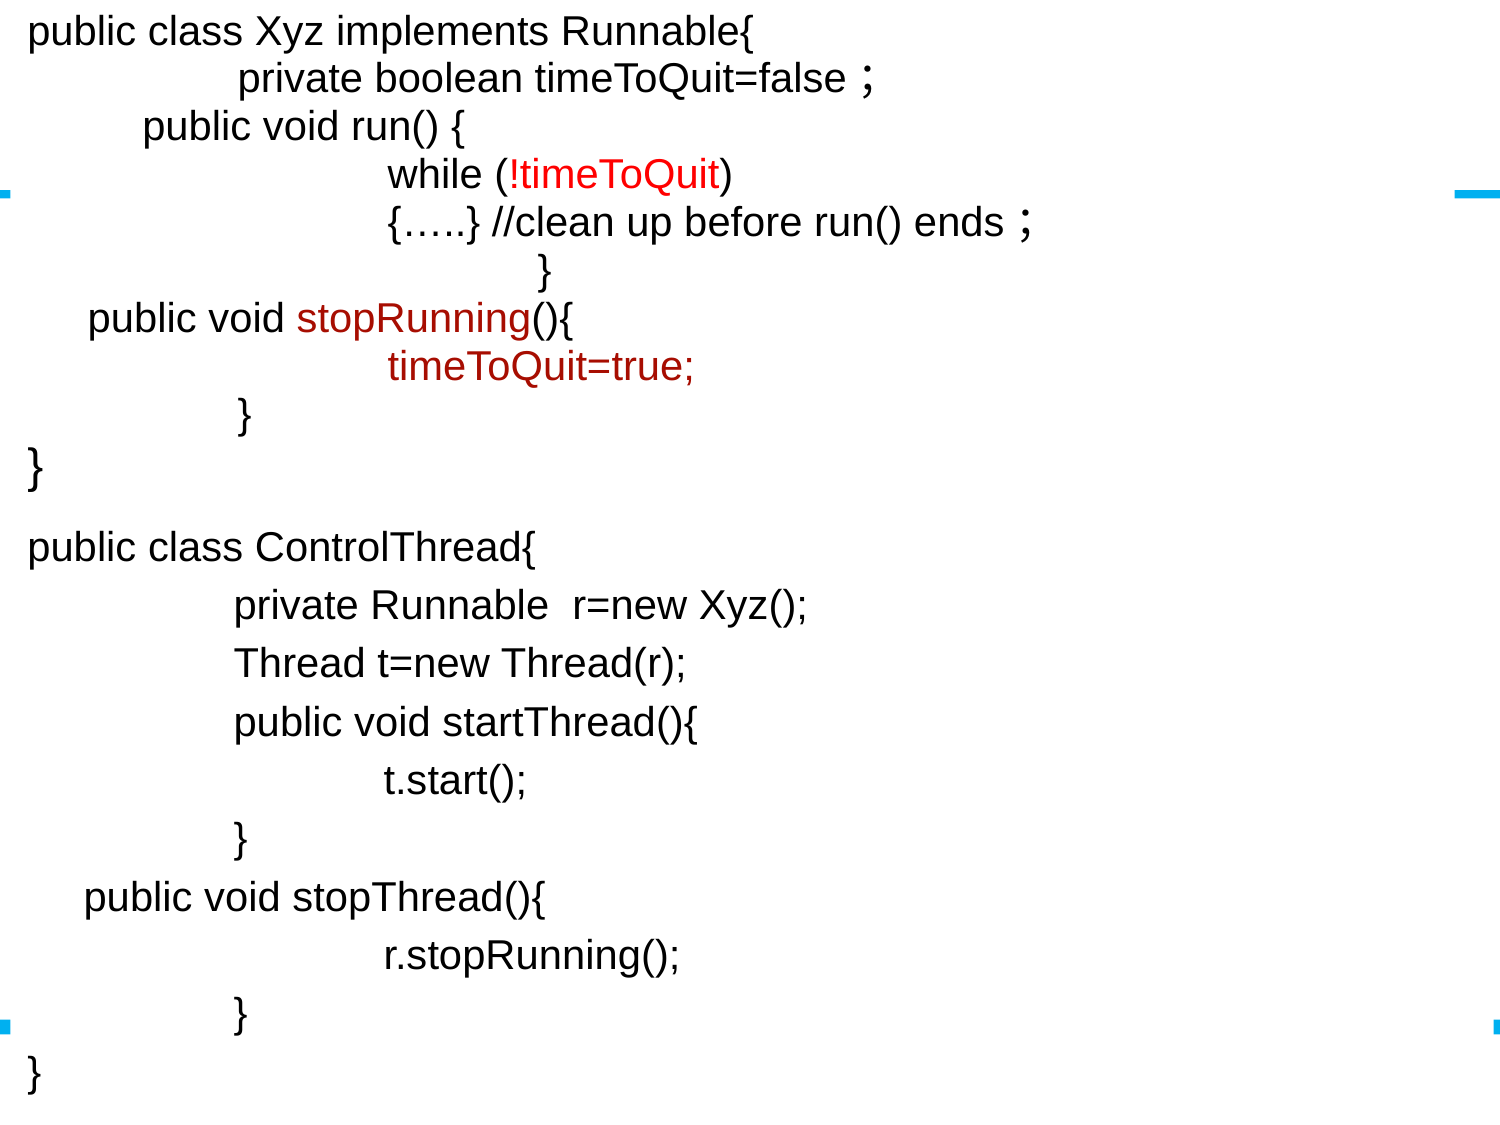

public class Xyz implements Runnable{
		private boolean timeToQuit=false；
          public void run() {
			while (!timeToQuit)
        		{…..} //clean up before run() ends；
        		    	}
    	public void stopRunning(){
			timeToQuit=true;
		}
}
public class ControlThread{
		private Runnable  r=new Xyz();
		Thread t=new Thread(r);
		public void startThread(){
			t.start();
		}
    	public void stopThread(){
			r.stopRunning();
		}
}